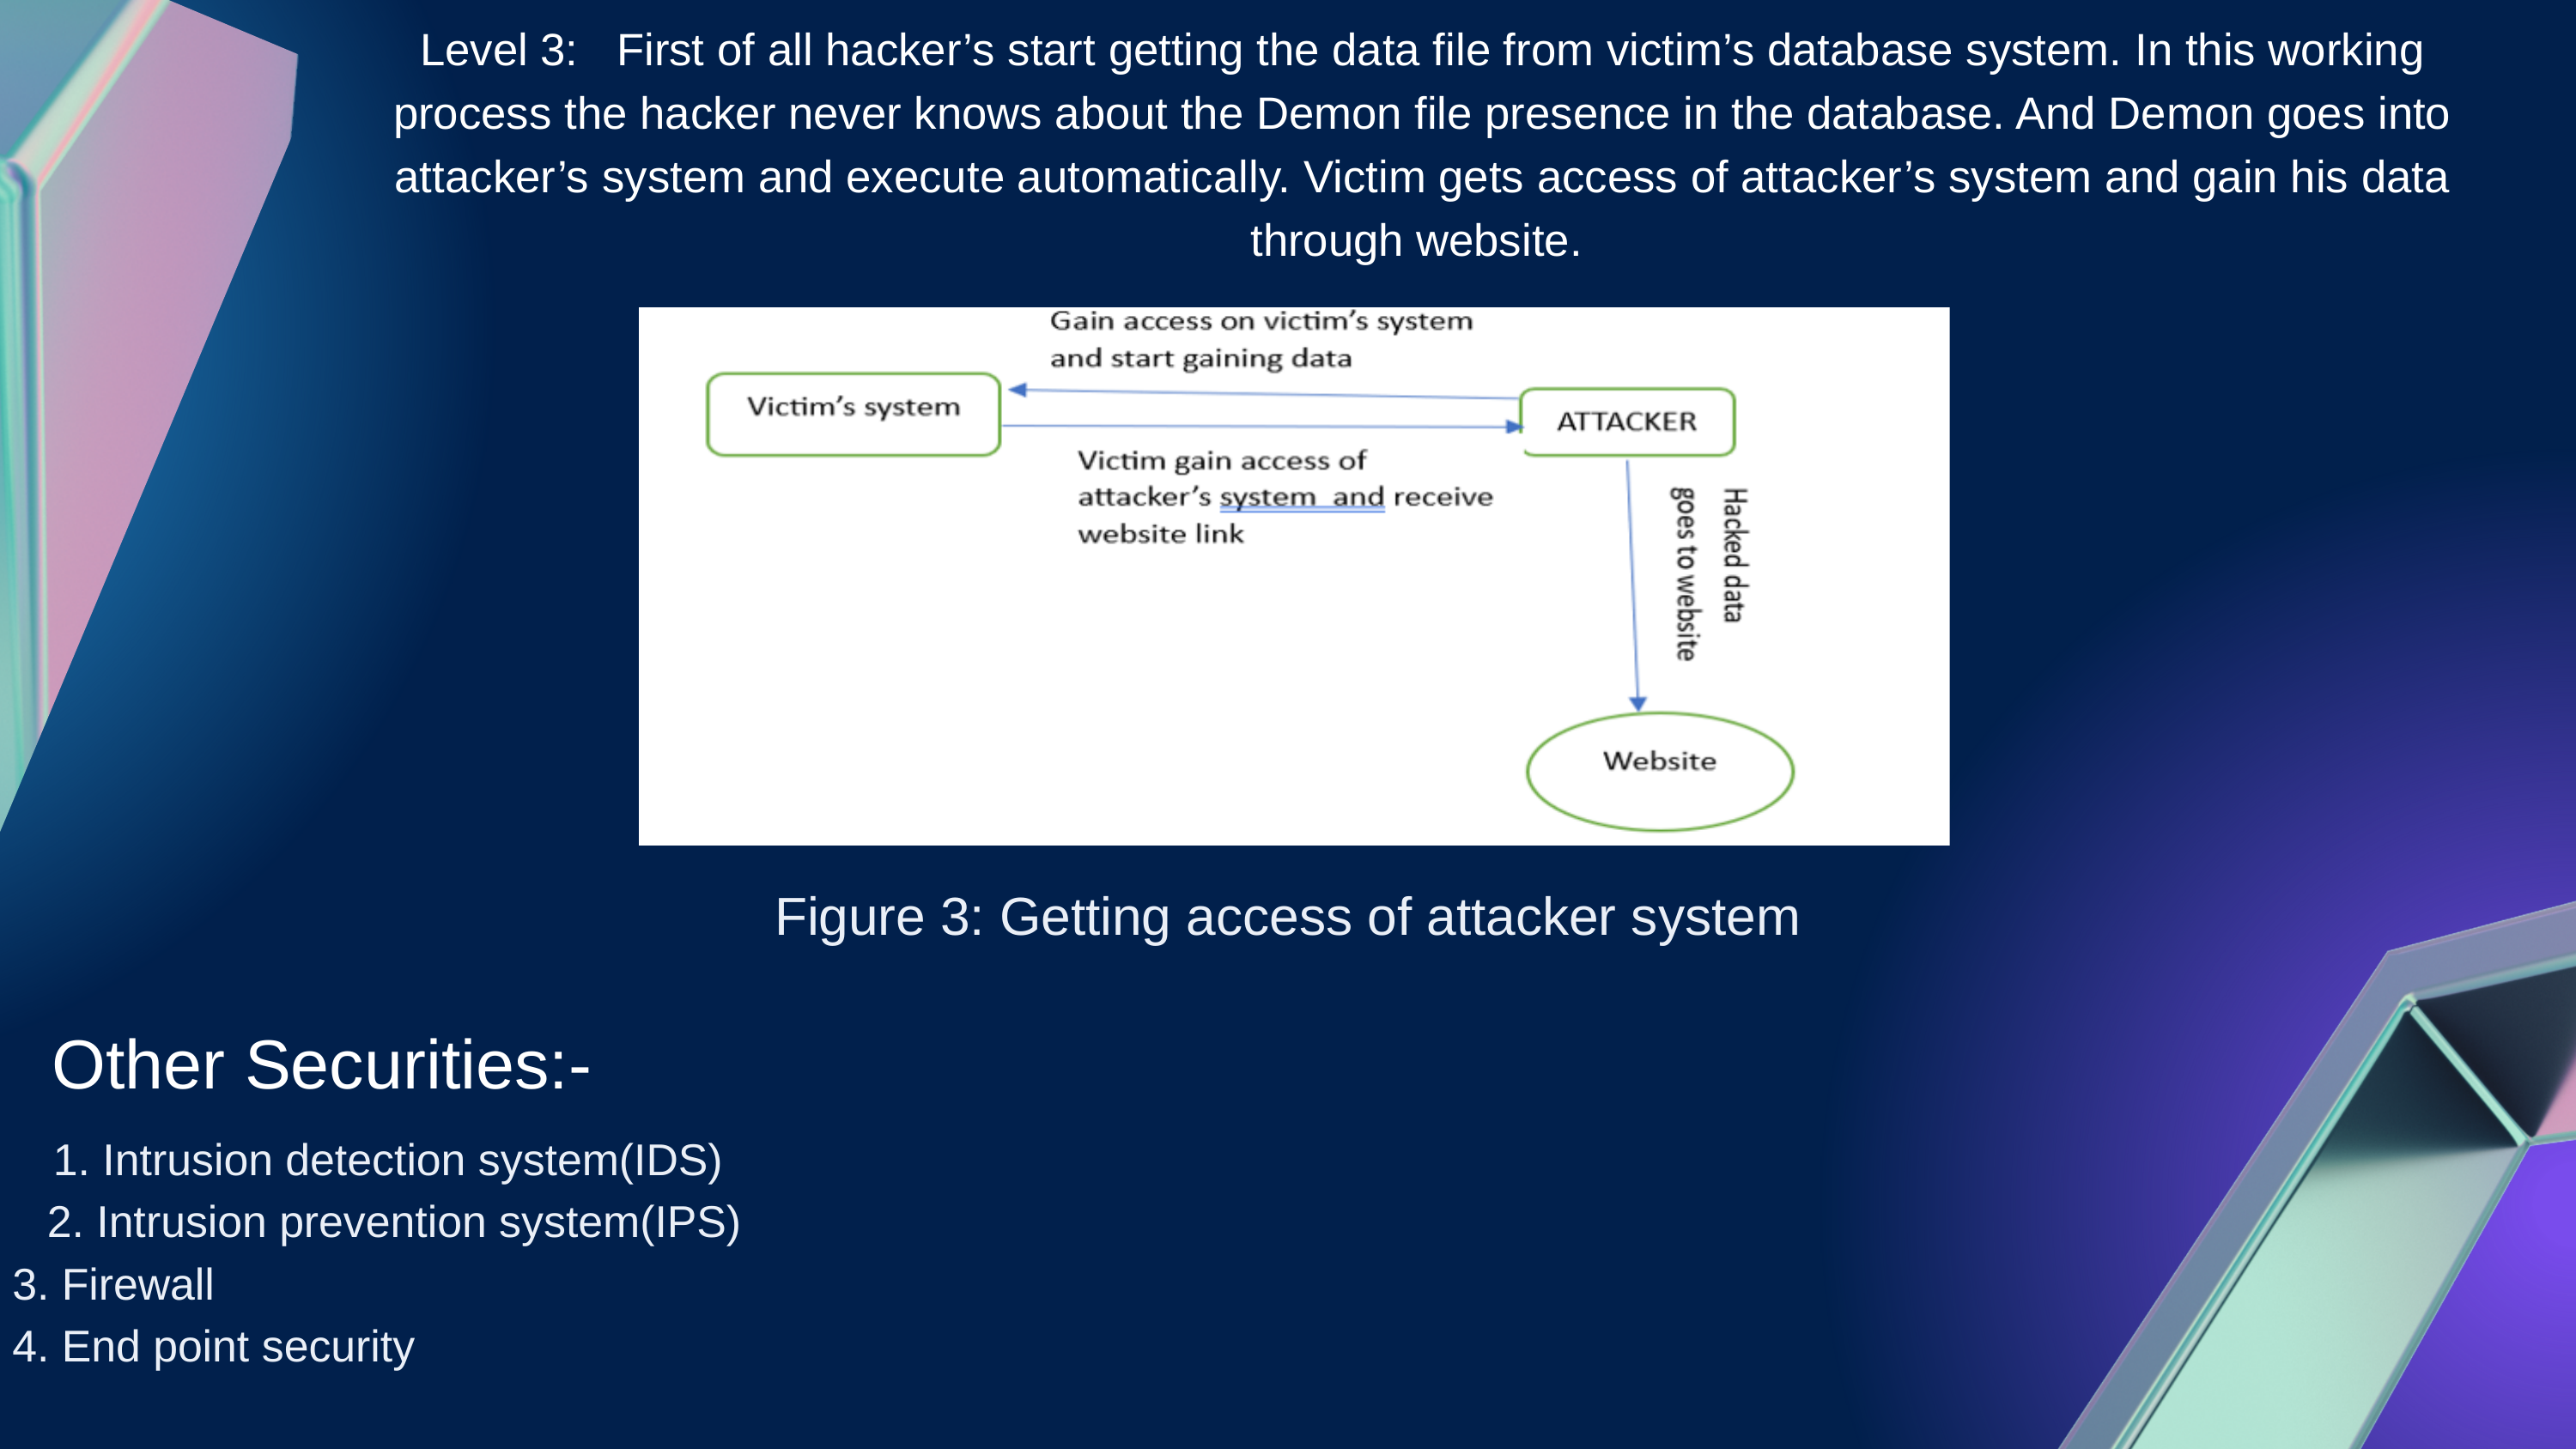

Level 3:   First of all hacker’s start getting the data file from victim’s database system. In this working process the hacker never knows about the Demon file presence in the database. And Demon goes into attacker’s system and execute automatically. Victim gets access of attacker’s system and gain his data through website.

Figure 3: Getting access of attacker system

Other Securities:-

1. Intrusion detection system(IDS)
 2. Intrusion prevention system(IPS)
 3. Firewall
 4. End point security